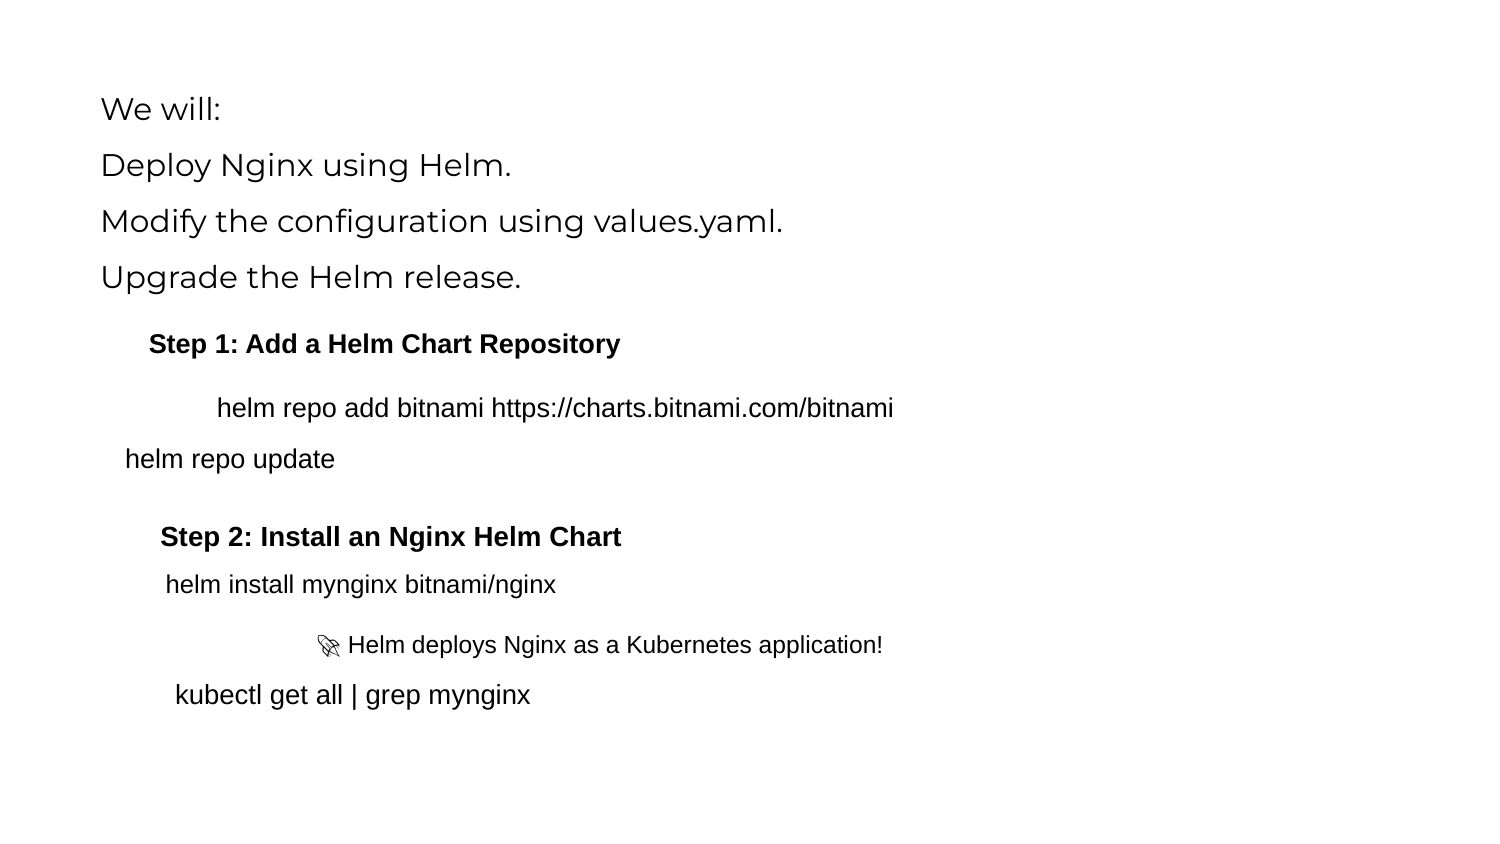

We will:
Deploy Nginx using Helm.
Modify the configuration using values.yaml.
Upgrade the Helm release.
Step 1: Add a Helm Chart Repository
helm repo add bitnami https://charts.bitnami.com/bitnami
helm repo update
Step 2: Install an Nginx Helm Chart
helm install mynginx bitnami/nginx
🚀 Helm deploys Nginx as a Kubernetes application!
kubectl get all | grep mynginx